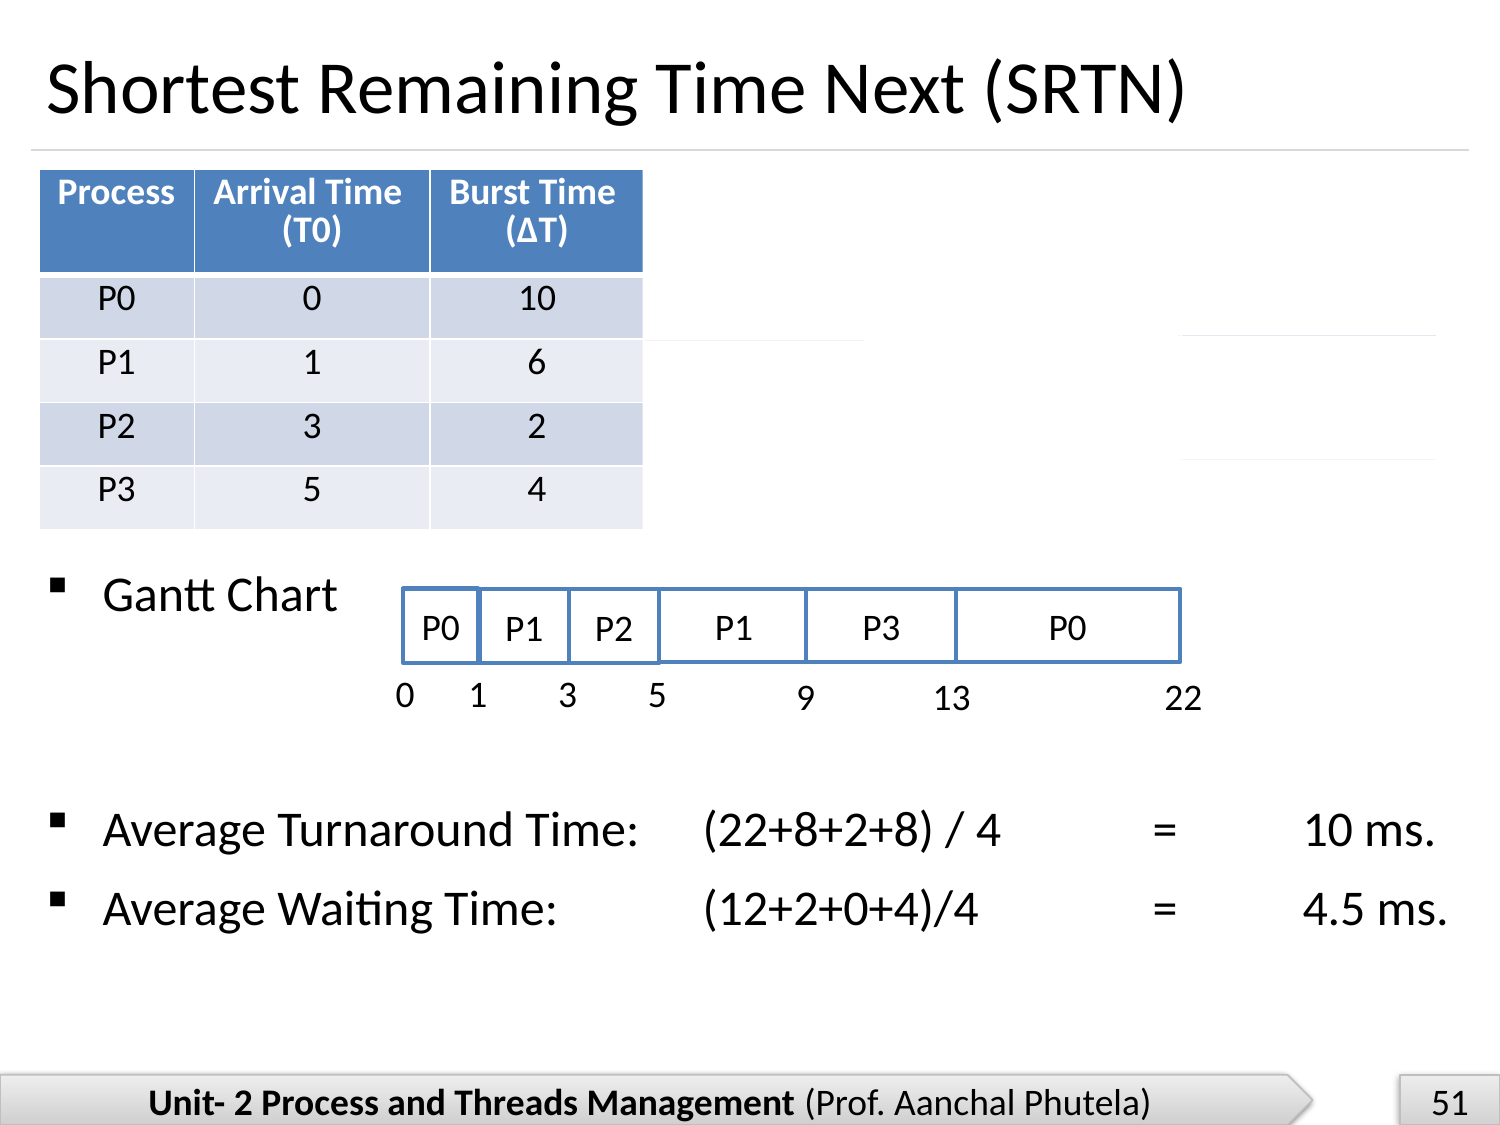

# Shortest Remaining Time Next (SRTN)

Gantt Chart

Average Turnaround Time:	(22+8+2+8) / 4		= 	10 ms.
Average Waiting Time:	(12+2+0+4)/4		= 	4.5 ms.

| Process | Arrival Time (T0) | Burst Time (∆T) | Finish Time (T1) | Turnaround Time (TAT = T1-T0) | Waiting Time (WT = TAT-∆T) |
| --- | --- | --- | --- | --- | --- |
| P0 | 0 | 10 | 22 | 22 | 12 |
| P1 | 1 | 6 | 9 | 8 | 2 |
| P2 | 3 | 2 | 5 | 2 | 0 |
| P3 | 5 | 4 | 13 | 8 | 4 |

P0
P1
P0
P3
P1
P2
1
3
5
0
22
9
13